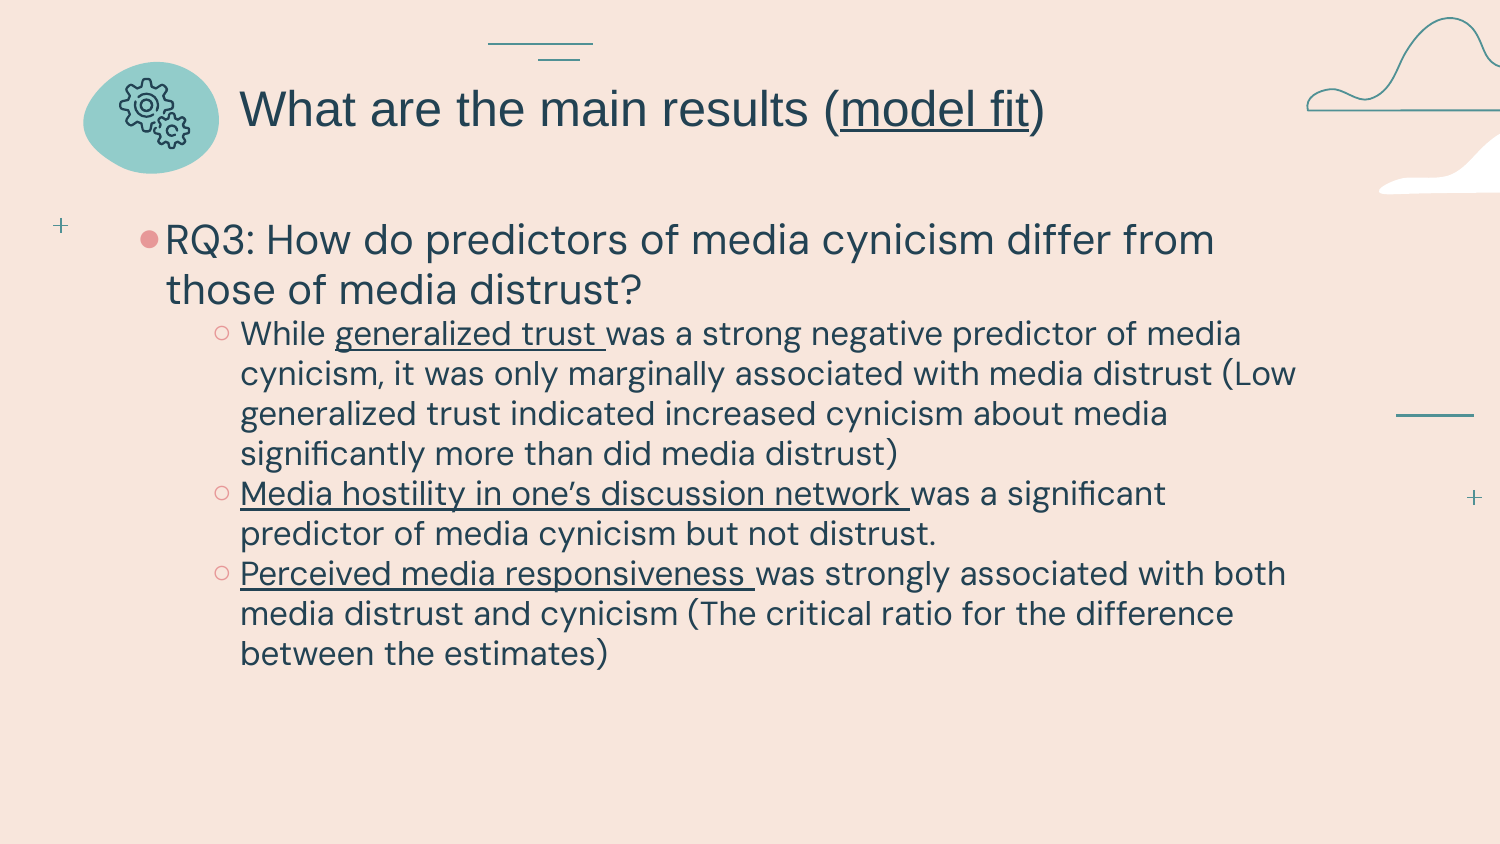

# What are the main results (model fit)

RQ3: How do predictors of media cynicism differ from those of media distrust?
While generalized trust was a strong negative predictor of media cynicism, it was only marginally associated with media distrust (Low generalized trust indicated increased cynicism about media significantly more than did media distrust)
Media hostility in one’s discussion network was a significant predictor of media cynicism but not distrust.
Perceived media responsiveness was strongly associated with both media distrust and cynicism (The critical ratio for the difference between the estimates)